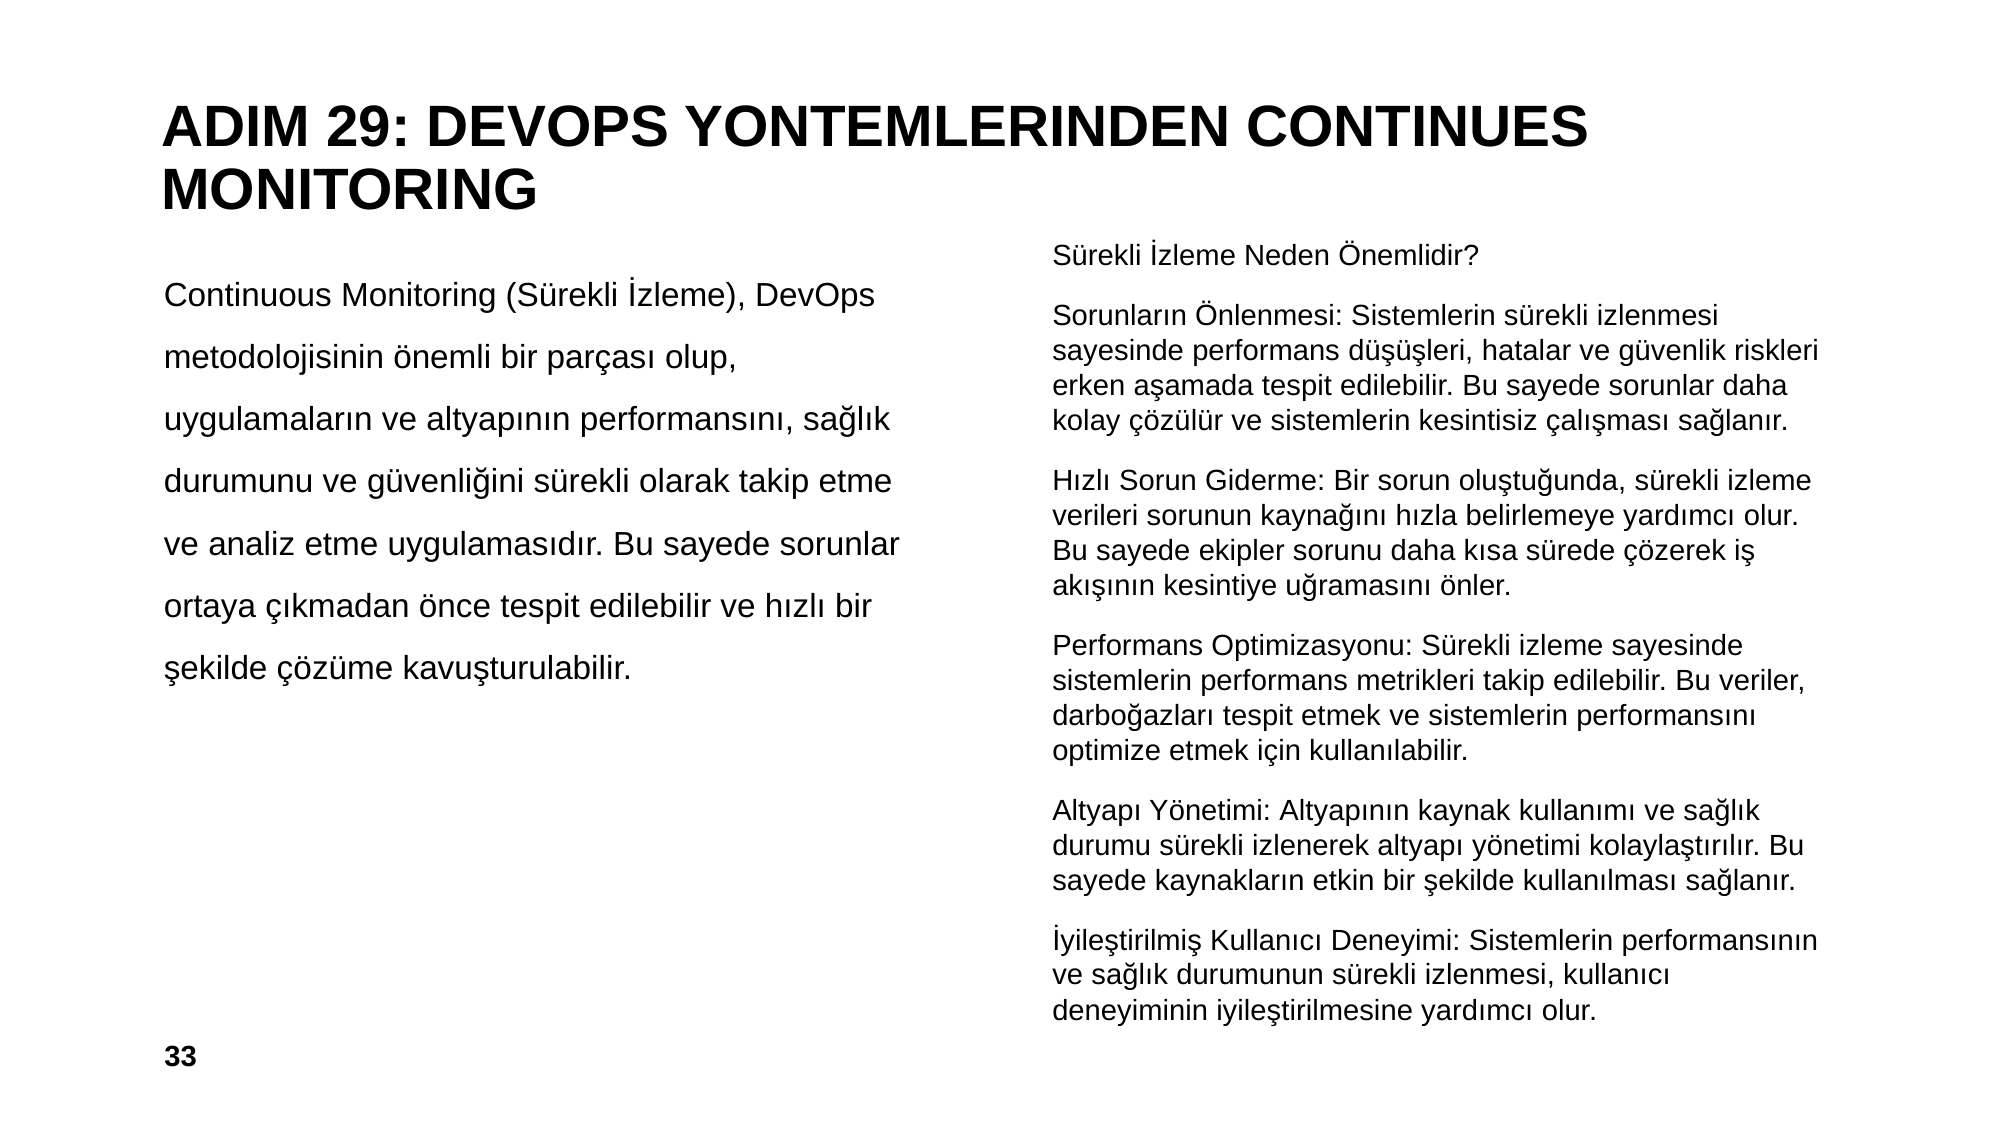

# Adım 29: devops yontemlerınden contınues monıtorıng
Sürekli İzleme Neden Önemlidir?
Sorunların Önlenmesi: Sistemlerin sürekli izlenmesi sayesinde performans düşüşleri, hatalar ve güvenlik riskleri erken aşamada tespit edilebilir. Bu sayede sorunlar daha kolay çözülür ve sistemlerin kesintisiz çalışması sağlanır.
Hızlı Sorun Giderme: Bir sorun oluştuğunda, sürekli izleme verileri sorunun kaynağını hızla belirlemeye yardımcı olur. Bu sayede ekipler sorunu daha kısa sürede çözerek iş akışının kesintiye uğramasını önler.
Performans Optimizasyonu: Sürekli izleme sayesinde sistemlerin performans metrikleri takip edilebilir. Bu veriler, darboğazları tespit etmek ve sistemlerin performansını optimize etmek için kullanılabilir.
Altyapı Yönetimi: Altyapının kaynak kullanımı ve sağlık durumu sürekli izlenerek altyapı yönetimi kolaylaştırılır. Bu sayede kaynakların etkin bir şekilde kullanılması sağlanır.
İyileştirilmiş Kullanıcı Deneyimi: Sistemlerin performansının ve sağlık durumunun sürekli izlenmesi, kullanıcı deneyiminin iyileştirilmesine yardımcı olur.

Continuous Monitoring (Sürekli İzleme), DevOps metodolojisinin önemli bir parçası olup, uygulamaların ve altyapının performansını, sağlık durumunu ve güvenliğini sürekli olarak takip etme ve analiz etme uygulamasıdır. Bu sayede sorunlar ortaya çıkmadan önce tespit edilebilir ve hızlı bir şekilde çözüme kavuşturulabilir.
33